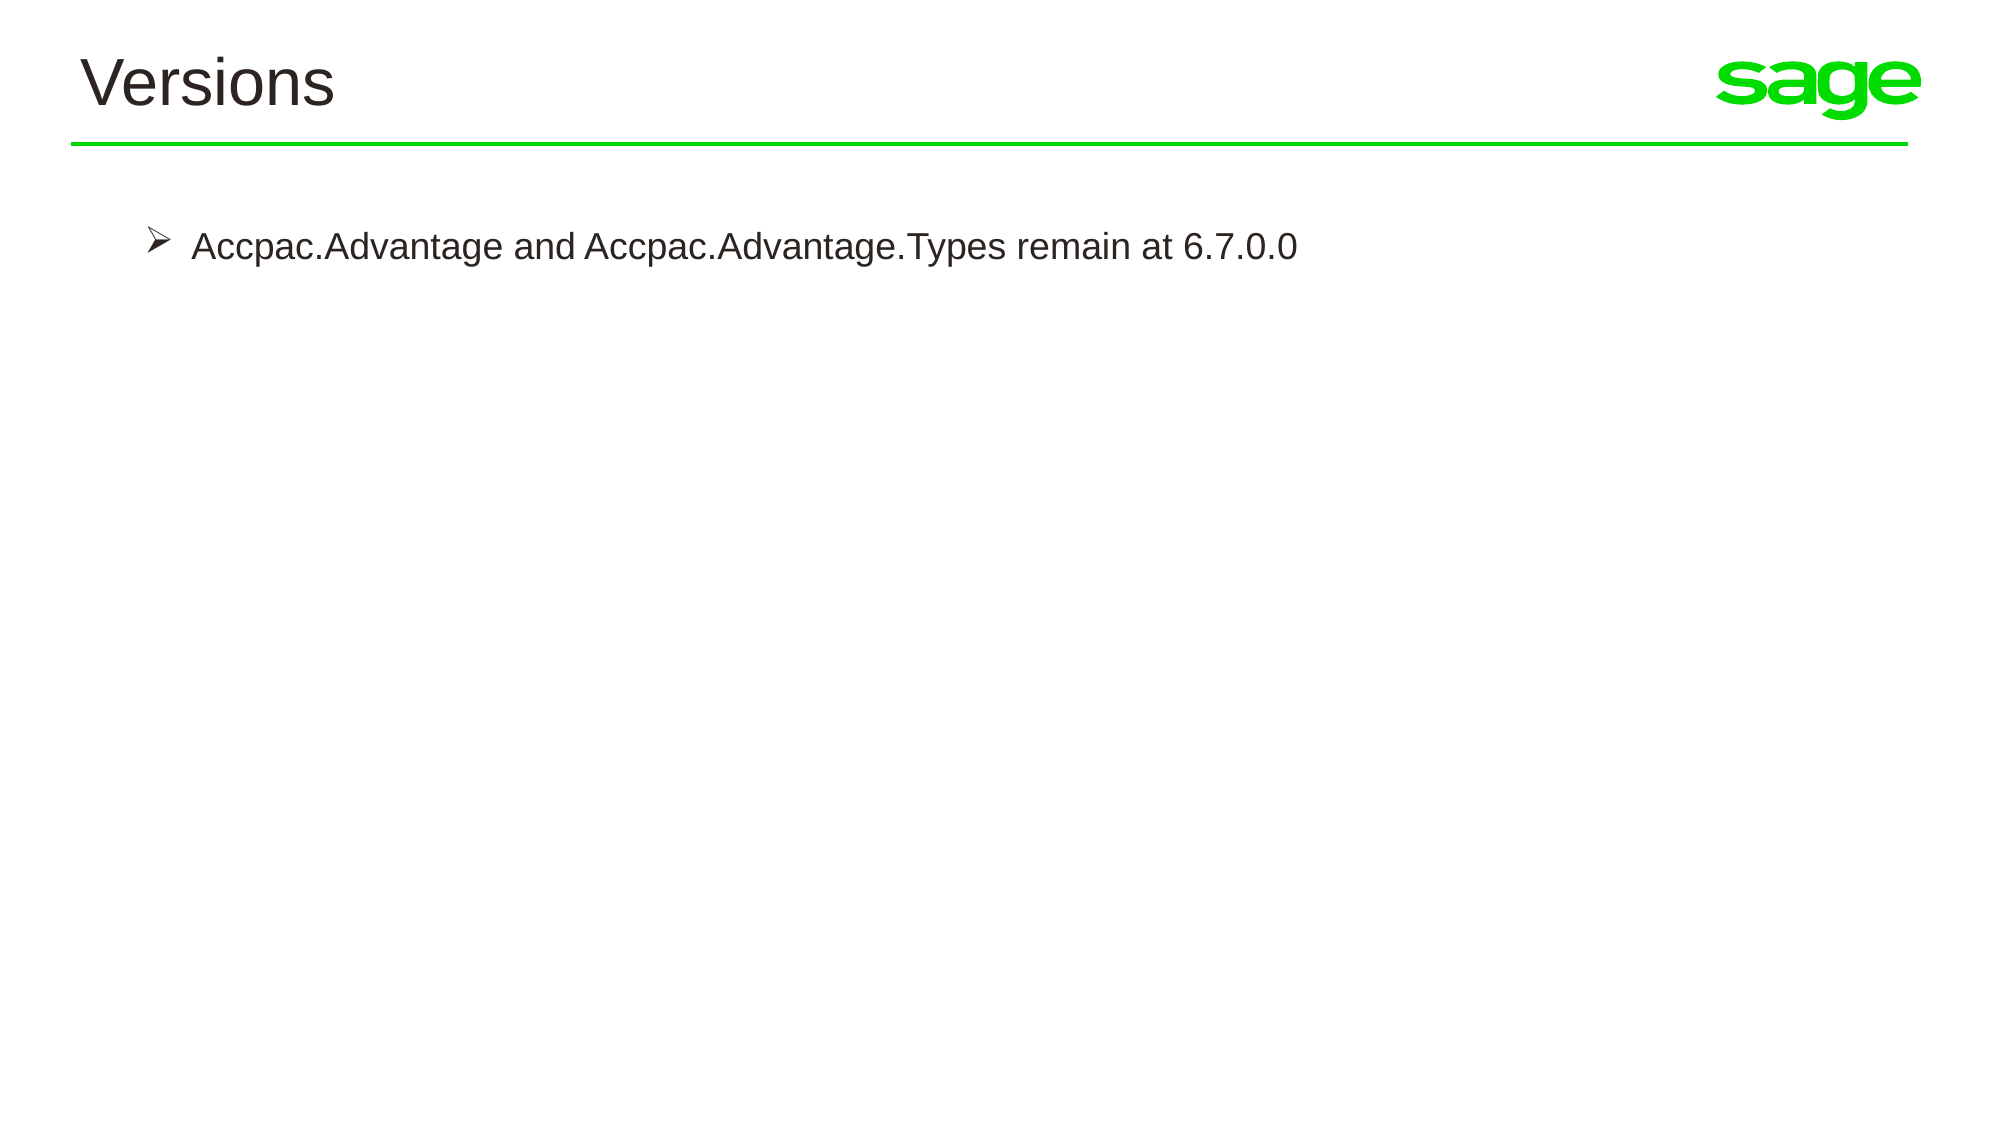

Versions
Accpac.Advantage and Accpac.Advantage.Types remain at 6.7.0.0